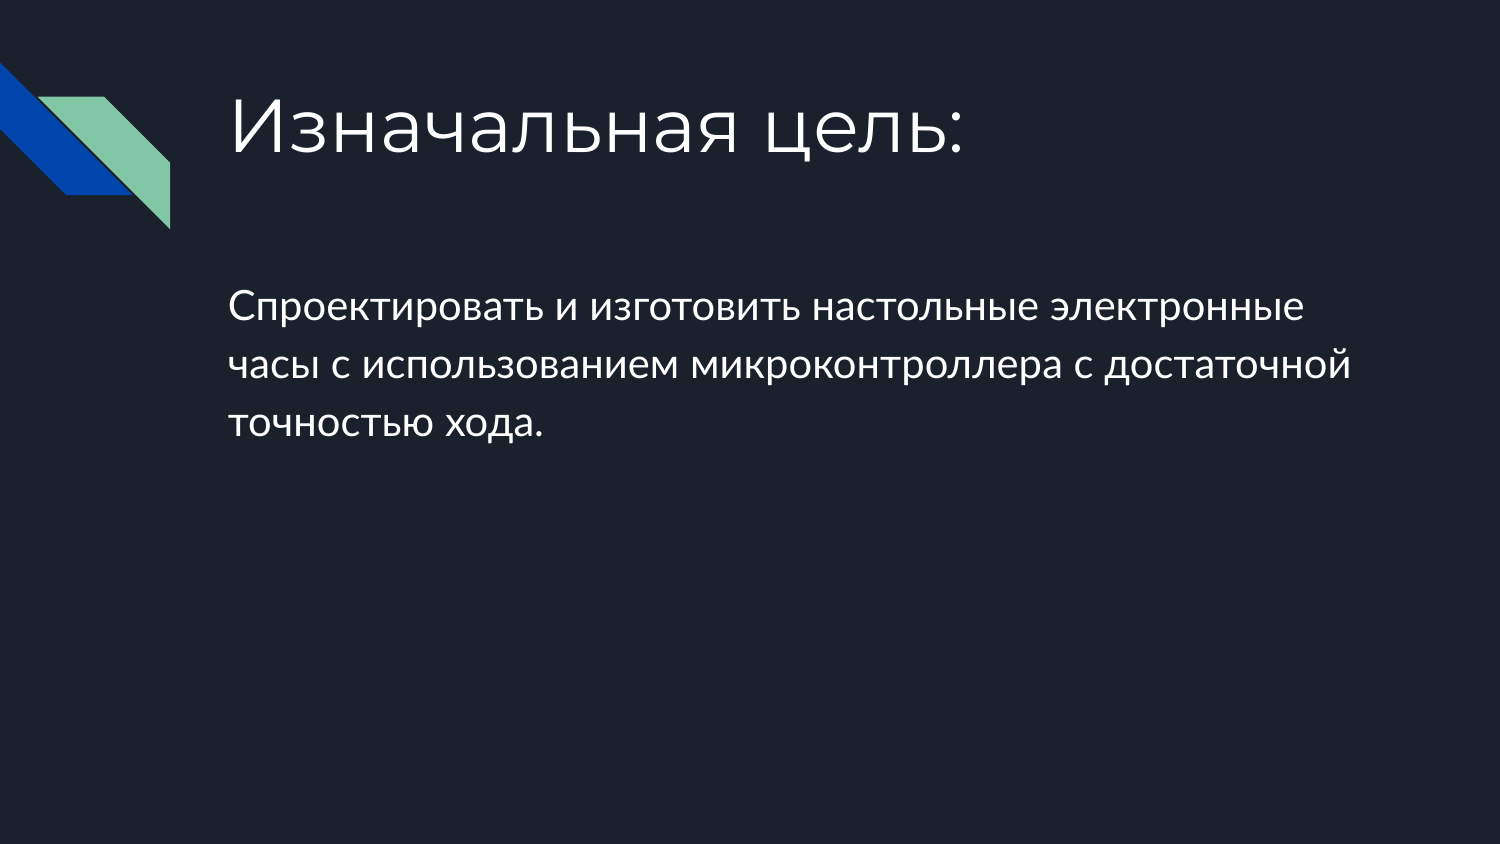

# Изначальная цель:
Спроектировать и изготовить настольные электронные часы с использованием микроконтроллера с достаточной точностью хода.